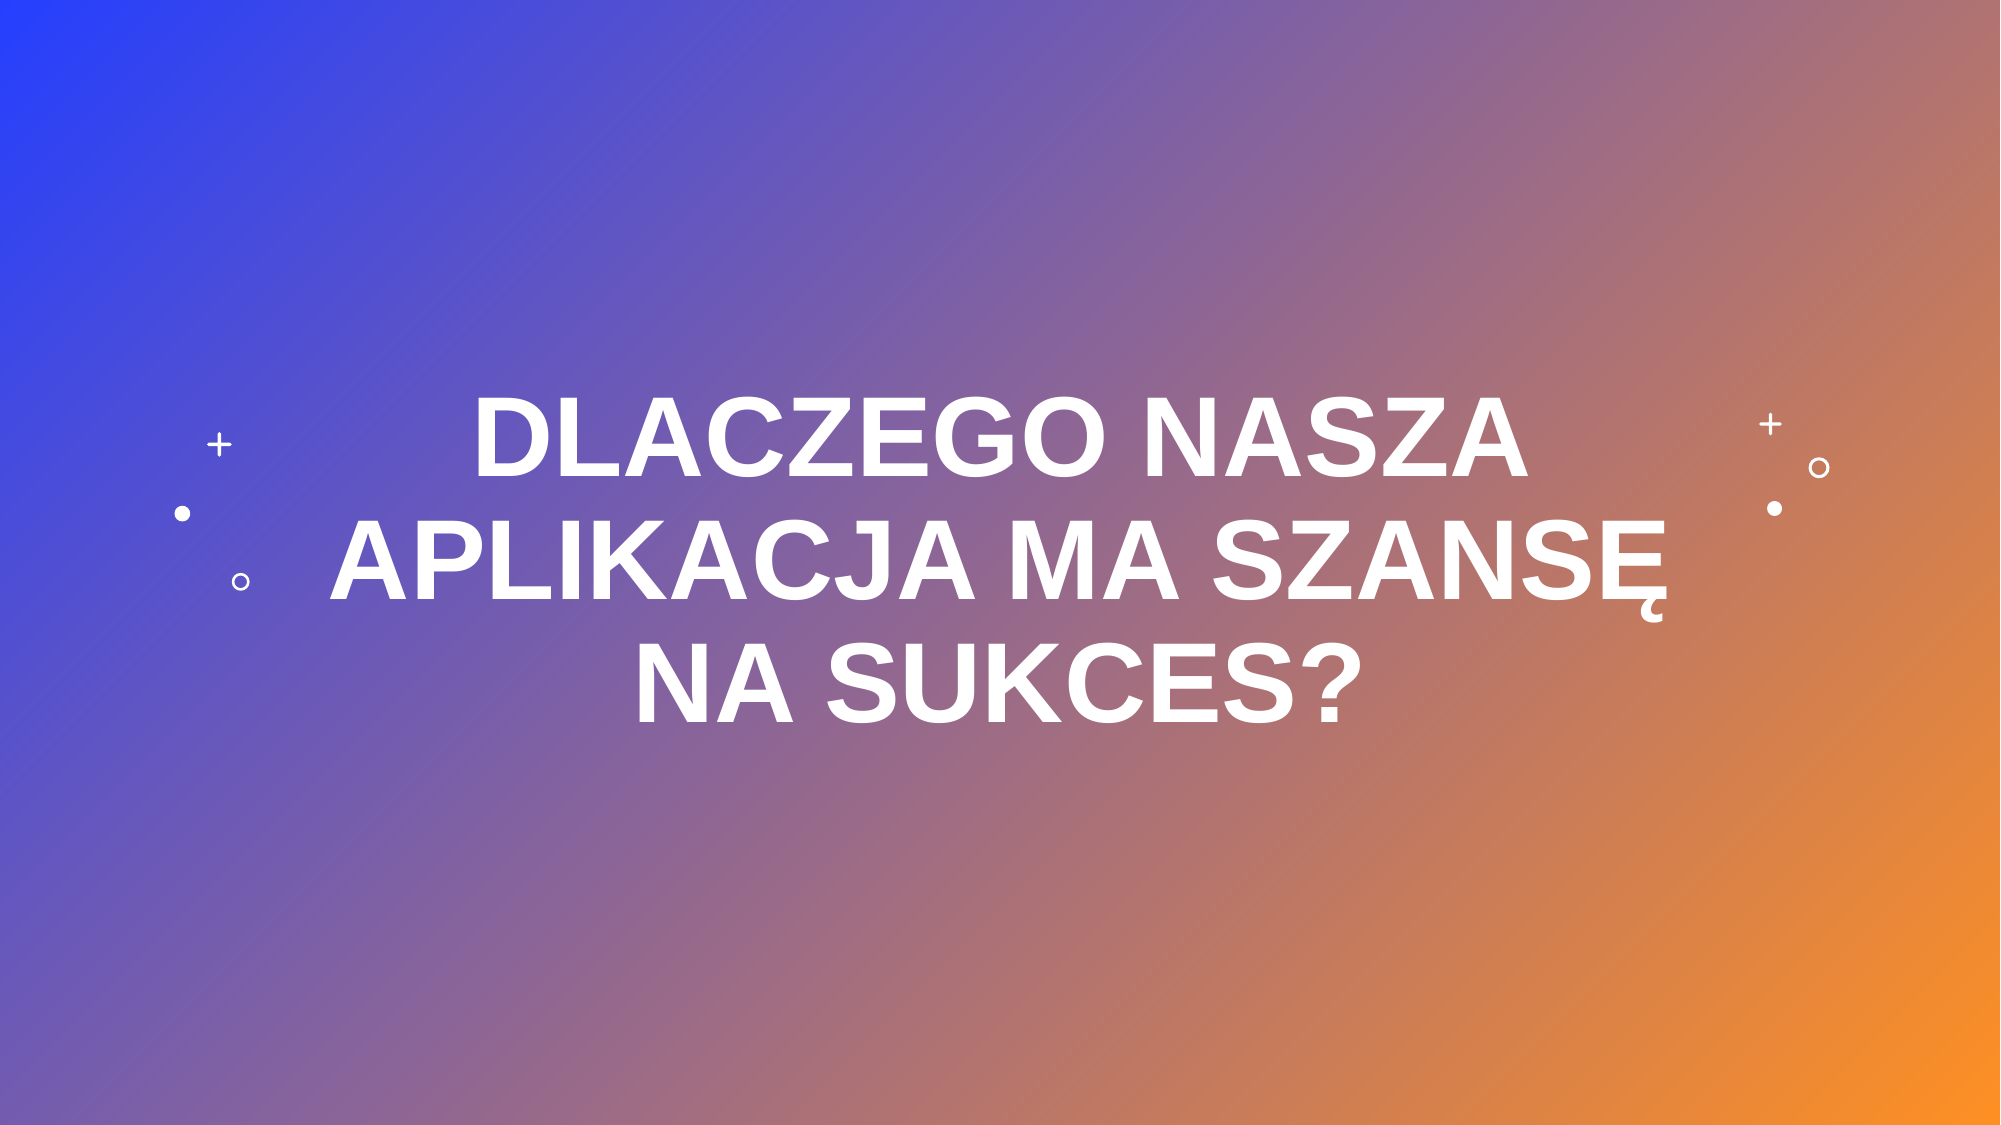

# Dlaczego nasza aplikacja Ma szansę na sukces?